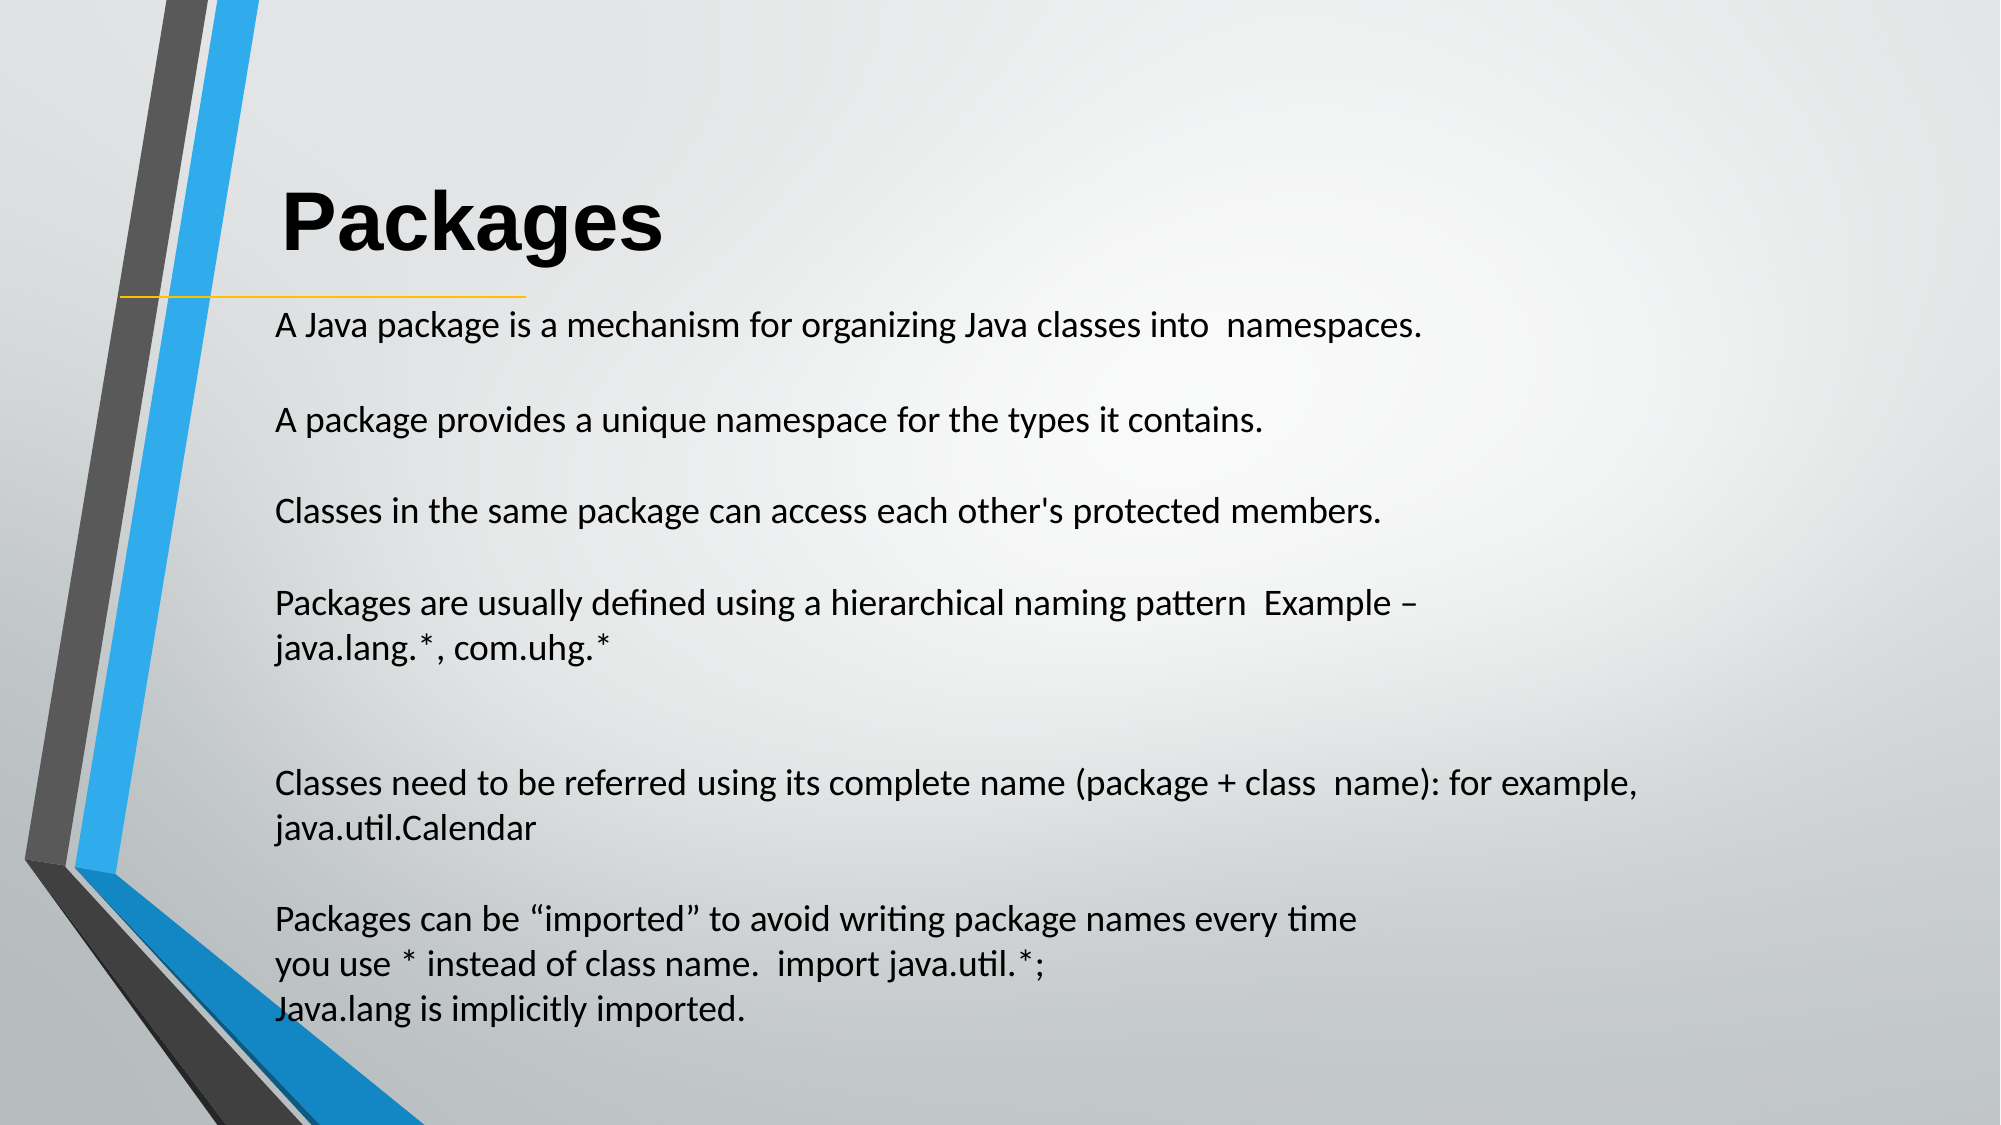

# Packages

A Java package is a mechanism for organizing Java classes into  namespaces.

A package provides a unique namespace for the types it contains.

Classes in the same package can access each other's protected members.

Packages are usually defined using a hierarchical naming pattern  Example – java.lang.*, com.uhg.*

Classes need to be referred using its complete name (package + class  name): for example, java.util.Calendar

Packages can be “imported” to avoid writing package names every time
you use * instead of class name.  import java.util.*;
Java.lang is implicitly imported.